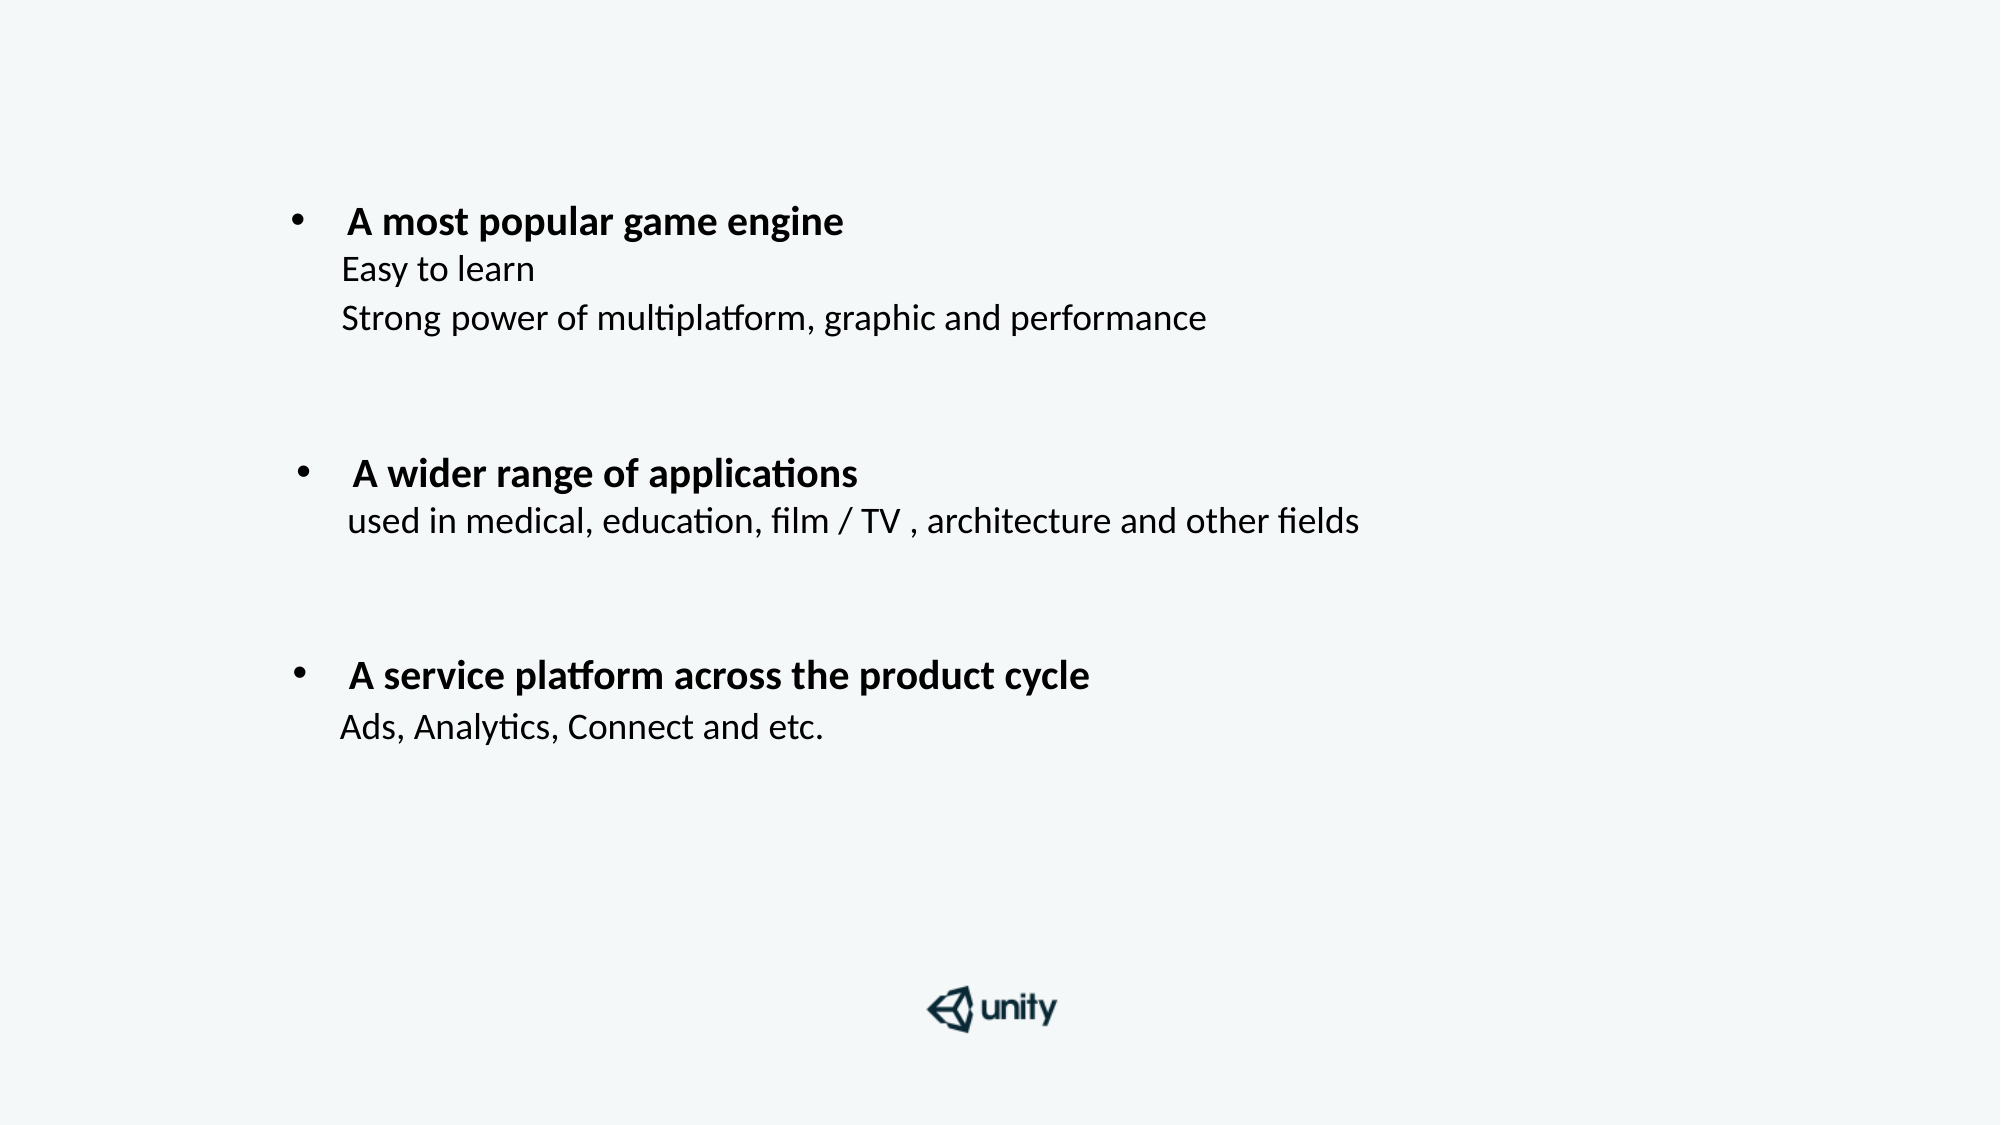

A most popular game engine
      Easy to learn
      Strong power of multiplatform, graphic and performance
 A wider range of applications
      used in medical, education, film / TV , architecture and other fields
A service platform across the product cycle
     Ads, Analytics, Connect and etc.